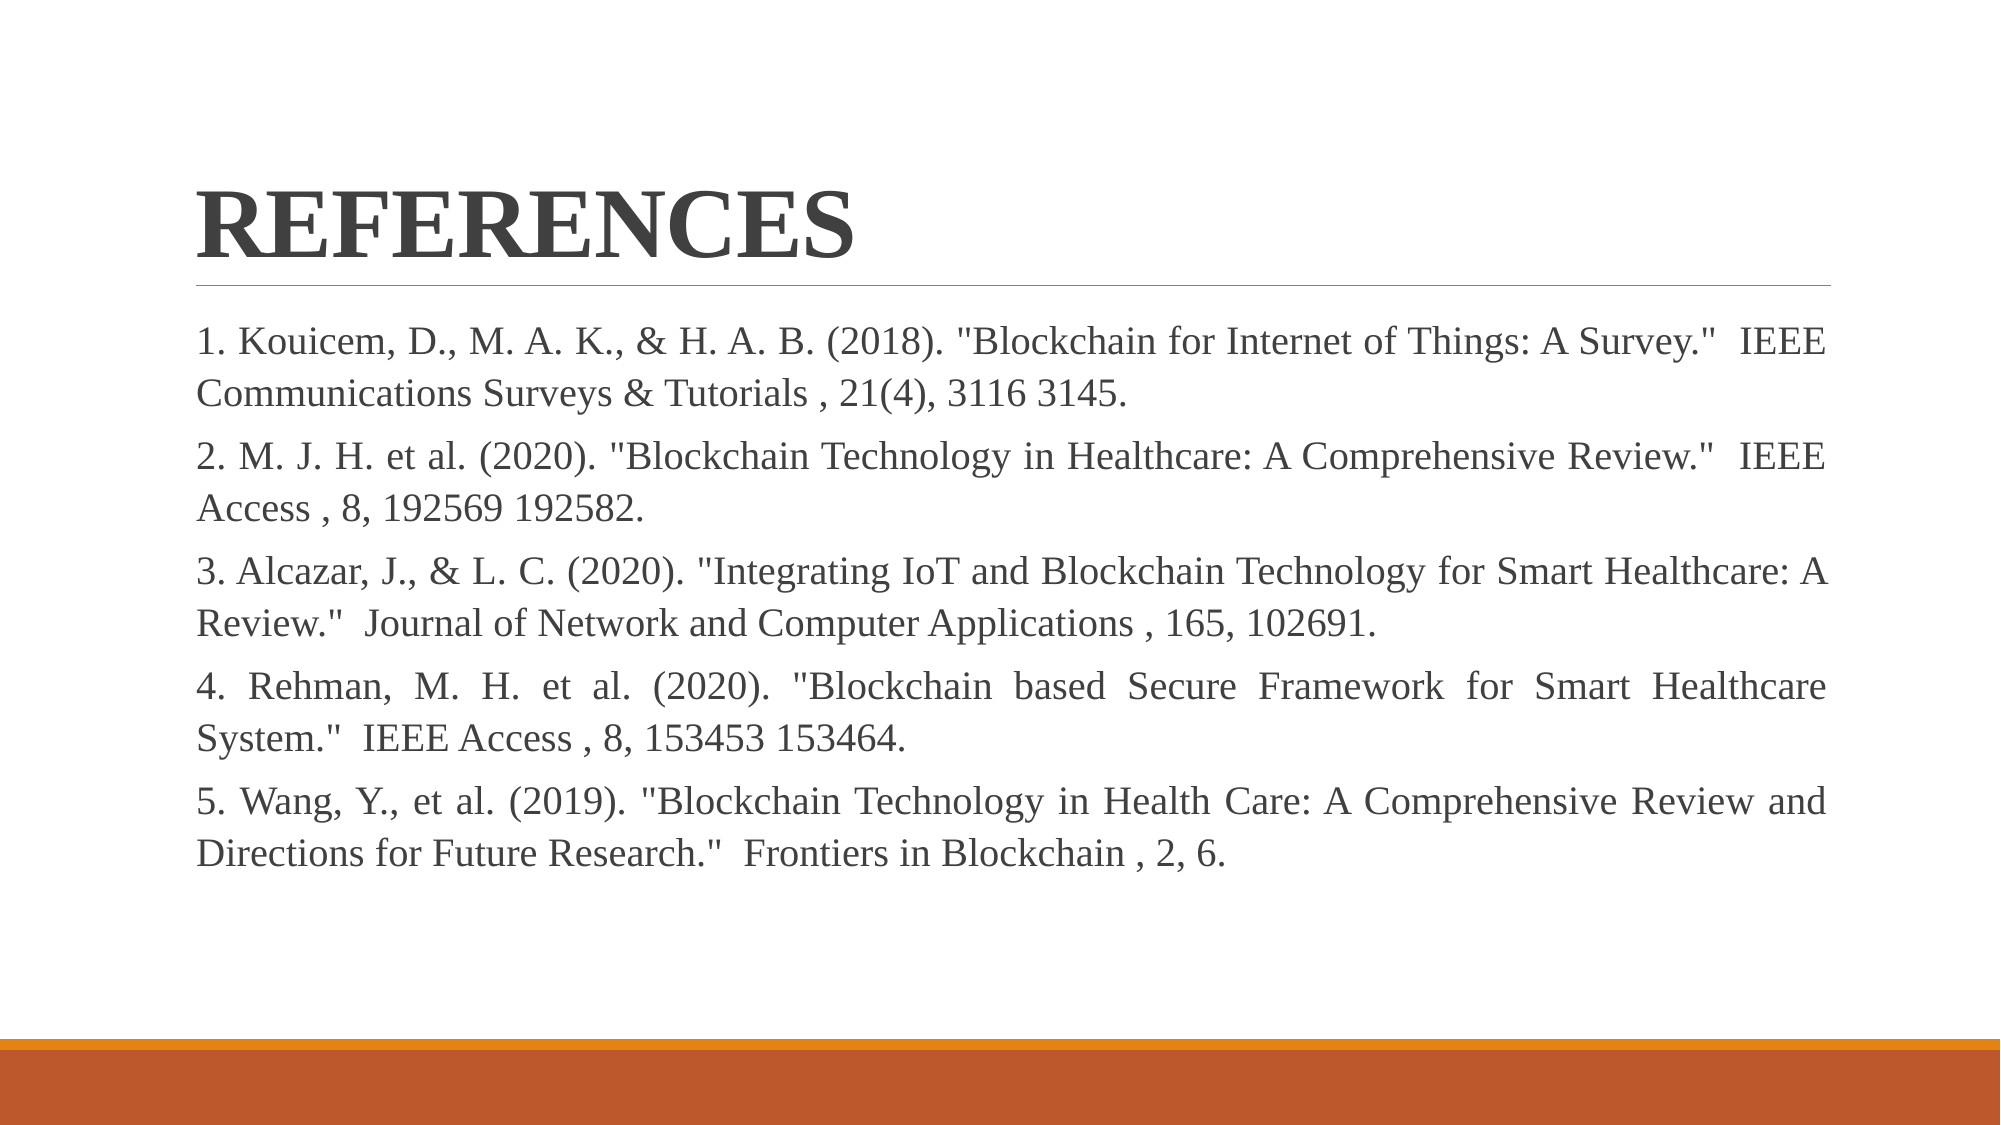

# REFERENCES
1. Kouicem, D., M. A. K., & H. A. B. (2018). "Blockchain for Internet of Things: A Survey."  IEEE Communications Surveys & Tutorials , 21(4), 3116 3145.
2. M. J. H. et al. (2020). "Blockchain Technology in Healthcare: A Comprehensive Review."  IEEE Access , 8, 192569 192582.
3. Alcazar, J., & L. C. (2020). "Integrating IoT and Blockchain Technology for Smart Healthcare: A Review."  Journal of Network and Computer Applications , 165, 102691.
4. Rehman, M. H. et al. (2020). "Blockchain based Secure Framework for Smart Healthcare System."  IEEE Access , 8, 153453 153464.
5. Wang, Y., et al. (2019). "Blockchain Technology in Health Care: A Comprehensive Review and Directions for Future Research."  Frontiers in Blockchain , 2, 6.